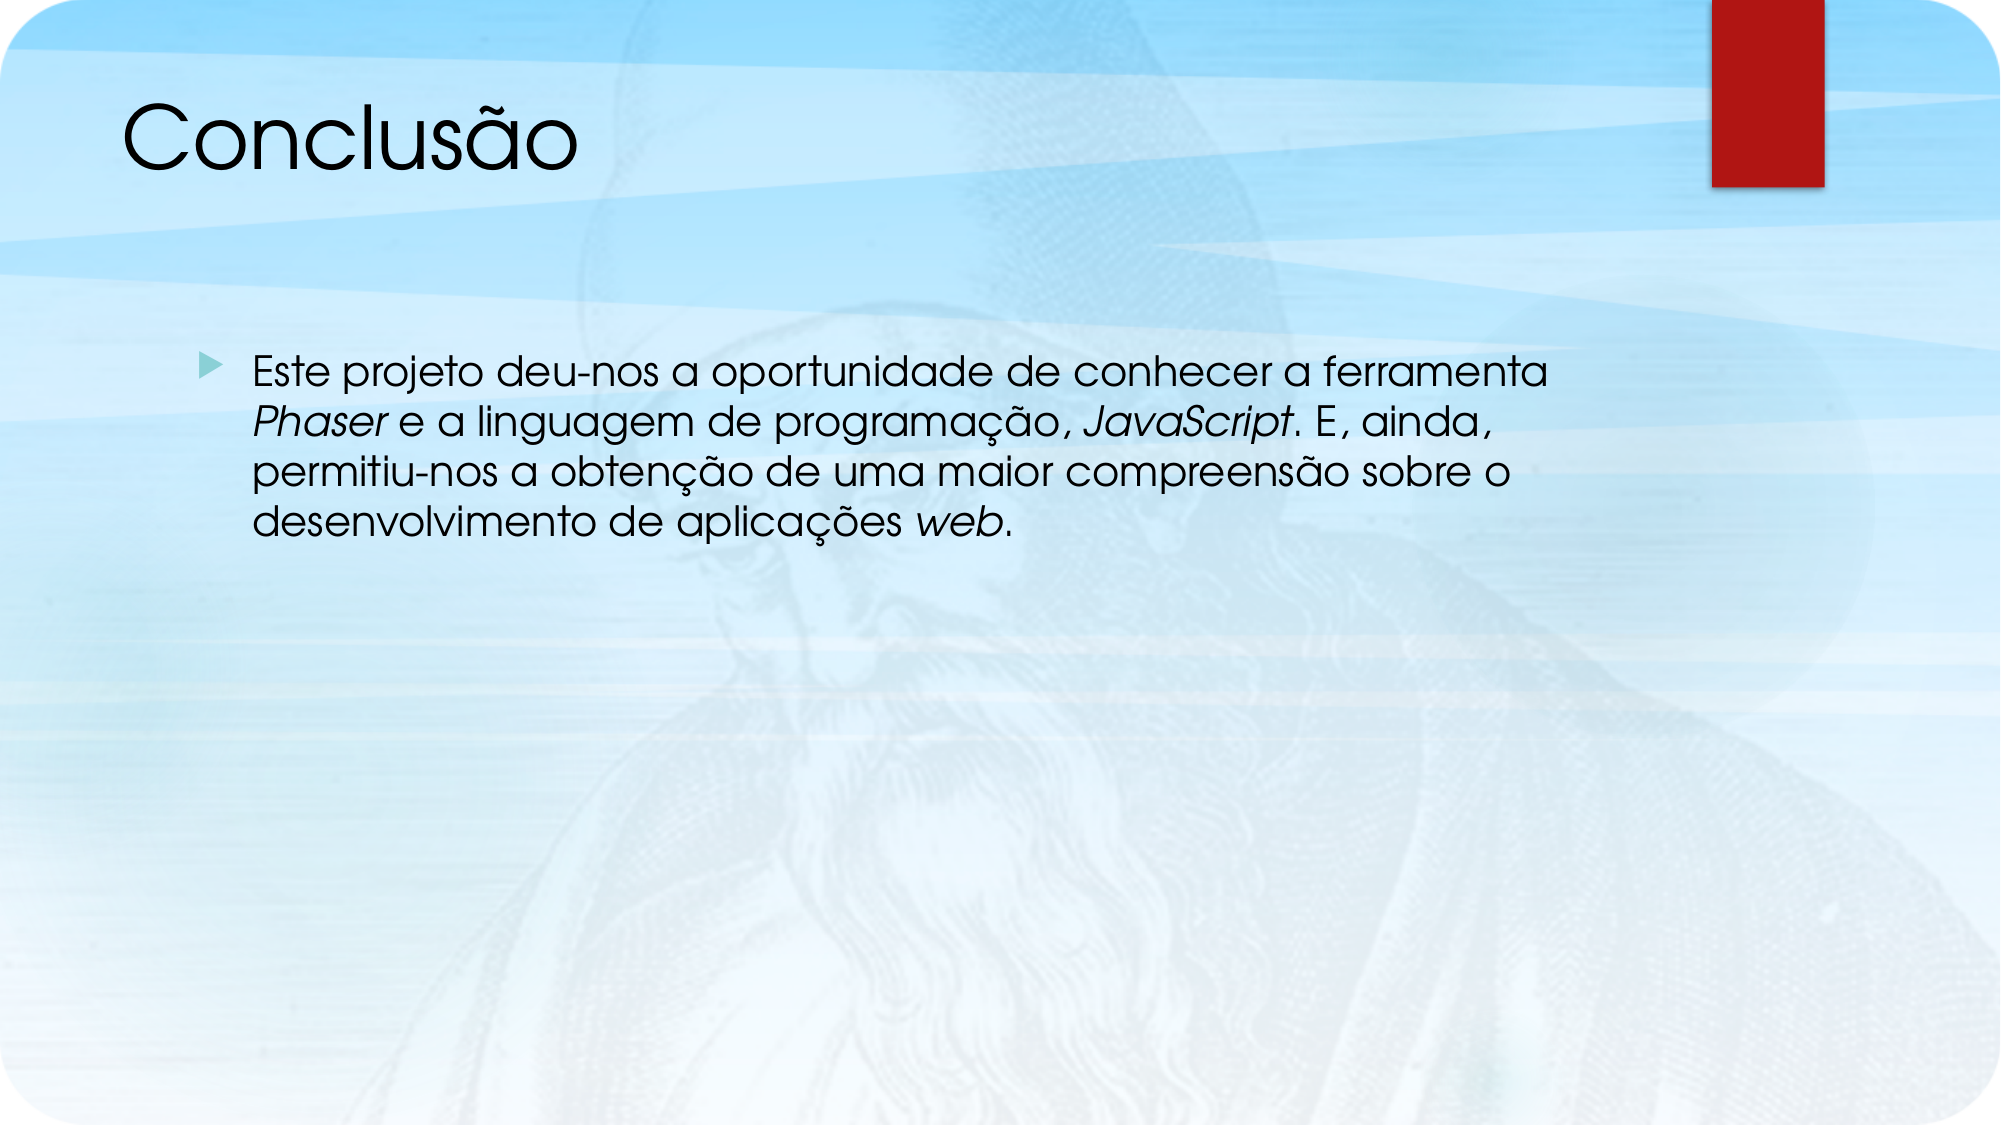

# Conclusão
Este projeto deu-nos a oportunidade de conhecer a ferramenta Phaser e a linguagem de programação, JavaScript. E, ainda, permitiu-nos a obtenção de uma maior compreensão sobre o desenvolvimento de aplicações web.